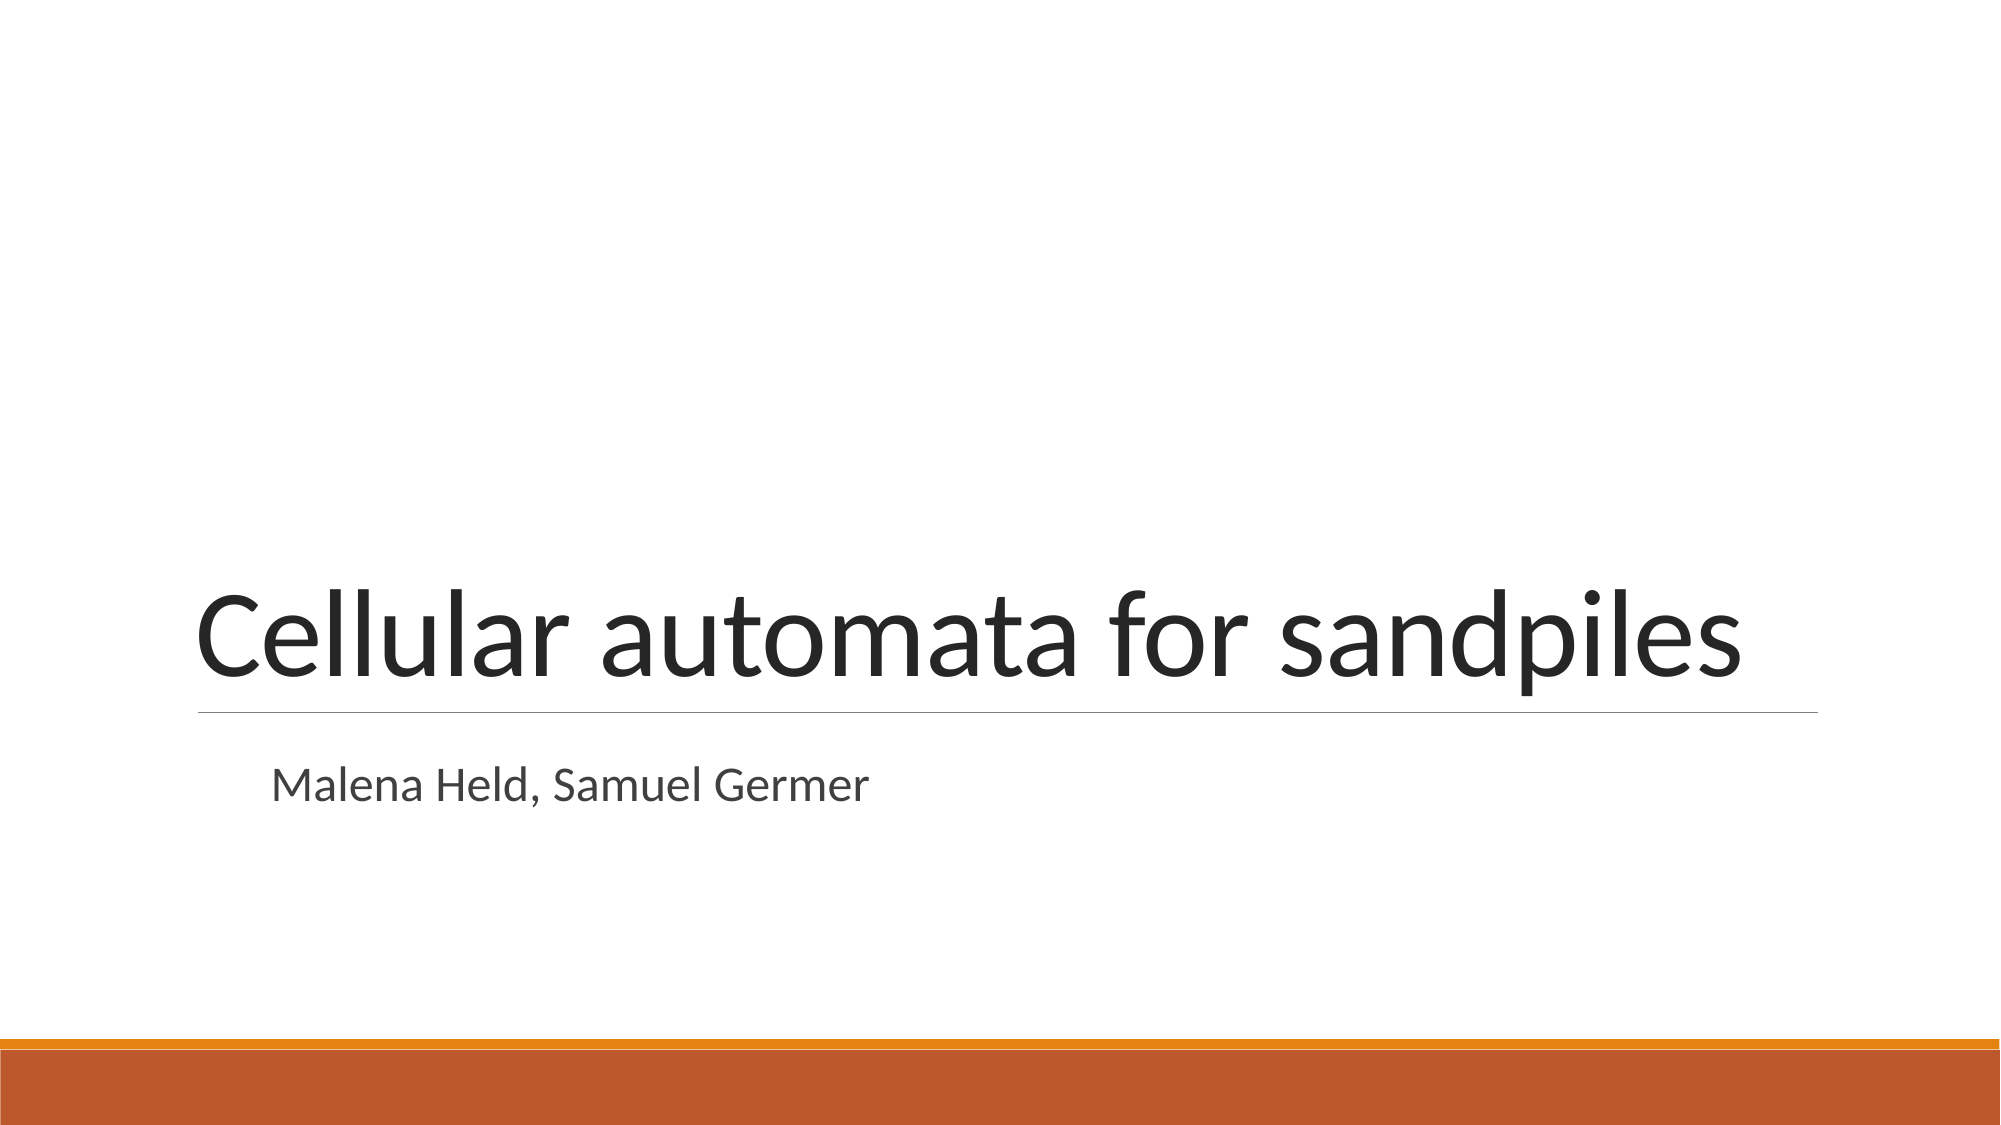

# Cellular automata for sandpiles
Malena Held, Samuel Germer